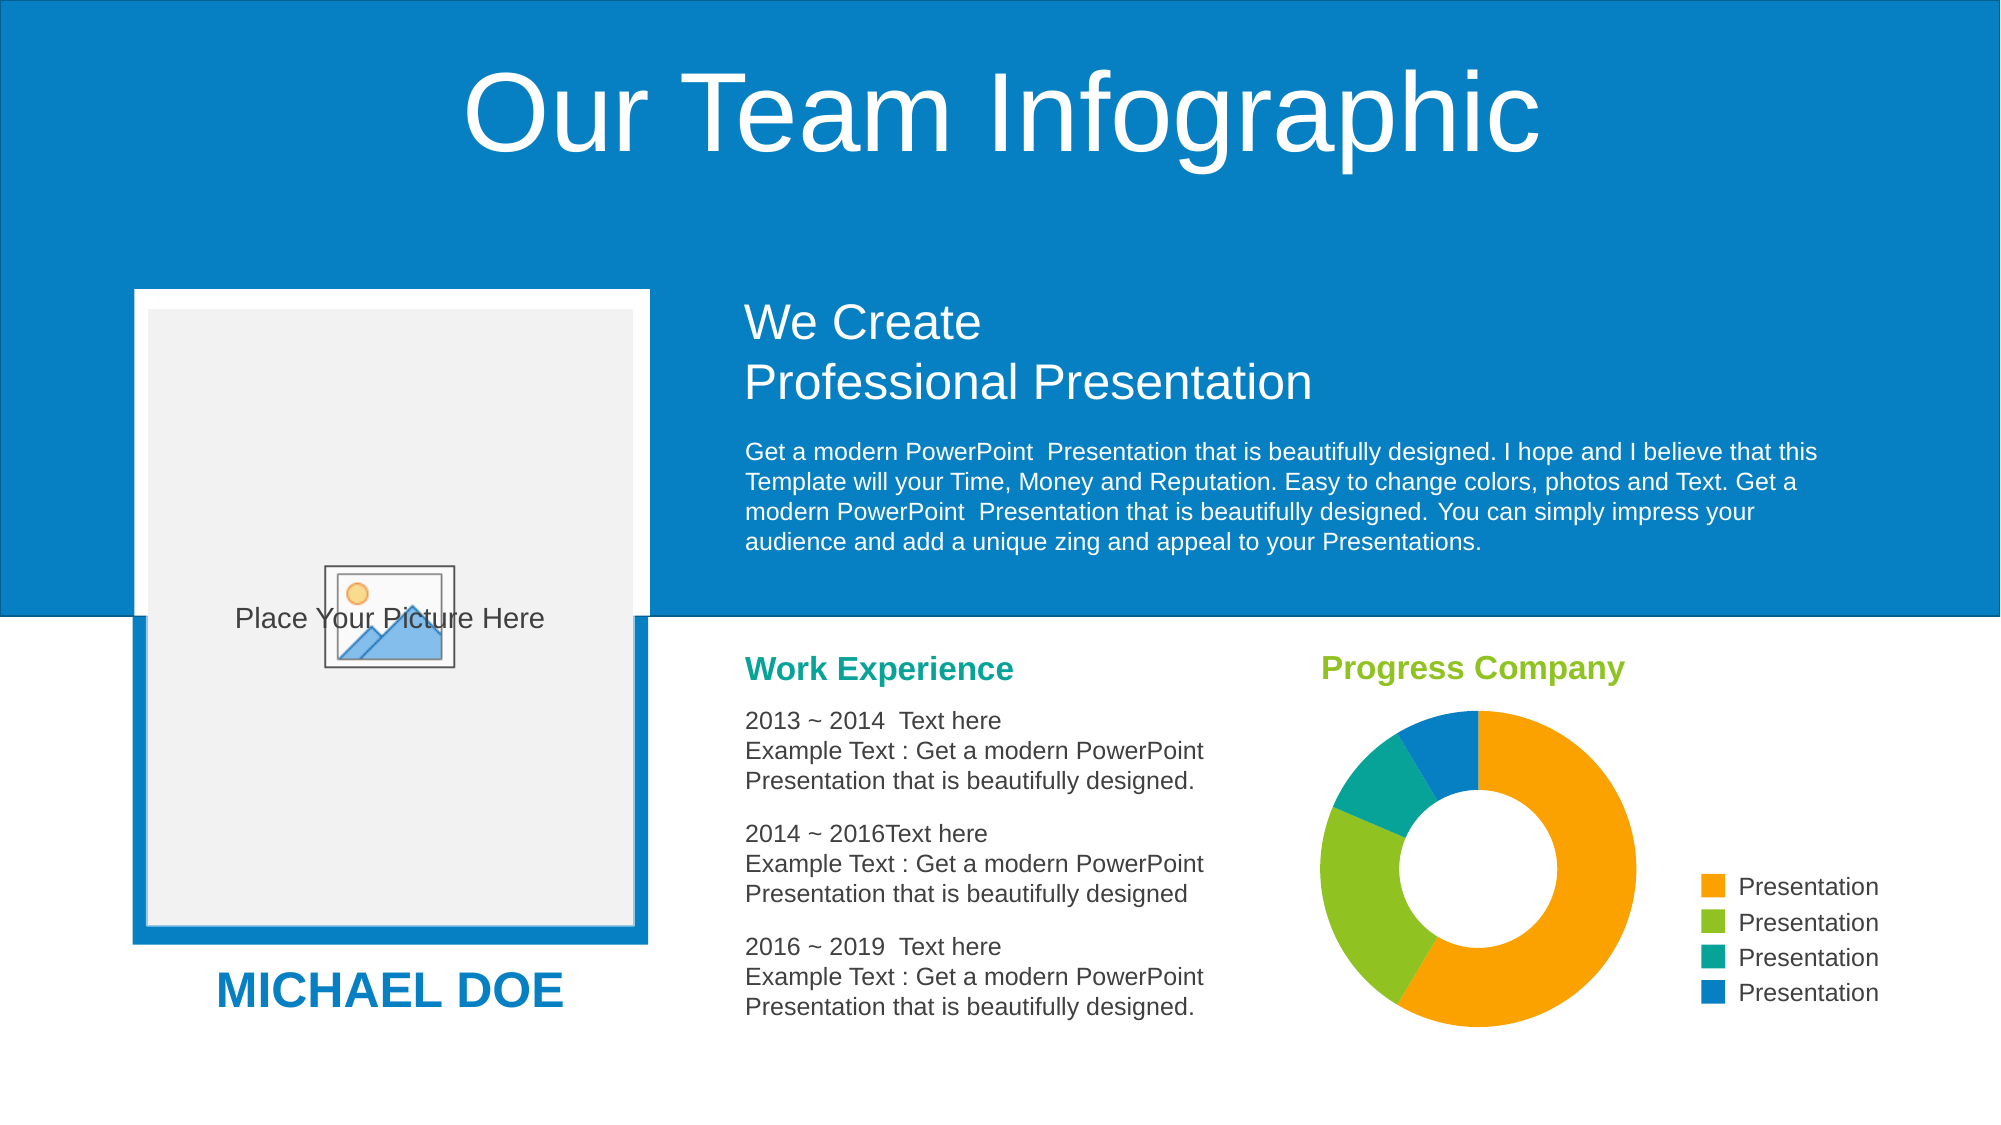

Our Team Infographic
We Create
Professional Presentation

Get a modern PowerPoint  Presentation that is beautifully designed. I hope and I believe that this Template will your Time, Money and Reputation. Easy to change colors, photos and Text. Get a modern PowerPoint  Presentation that is beautifully designed. You can simply impress your audience and add a unique zing and appeal to your Presentations.
Work Experience
Progress Company
2013 ~ 2014  Text here
Example Text : Get a modern PowerPoint  Presentation that is beautifully designed.

### Chart

| Category | Sales |
|---|---|
| 1st Qtr | 8.2 |
| 2nd Qtr | 3.2 |
| 3rd Qtr | 1.4 |
| 4th Qtr | 1.2 |
2014 ~ 2016Text here
Example Text : Get a modern PowerPoint  Presentation that is beautifully designed
Presentation

Presentation

Presentation

Presentation

2016 ~ 2019  Text here
Example Text : Get a modern PowerPoint  Presentation that is beautifully designed.
MICHAEL DOE